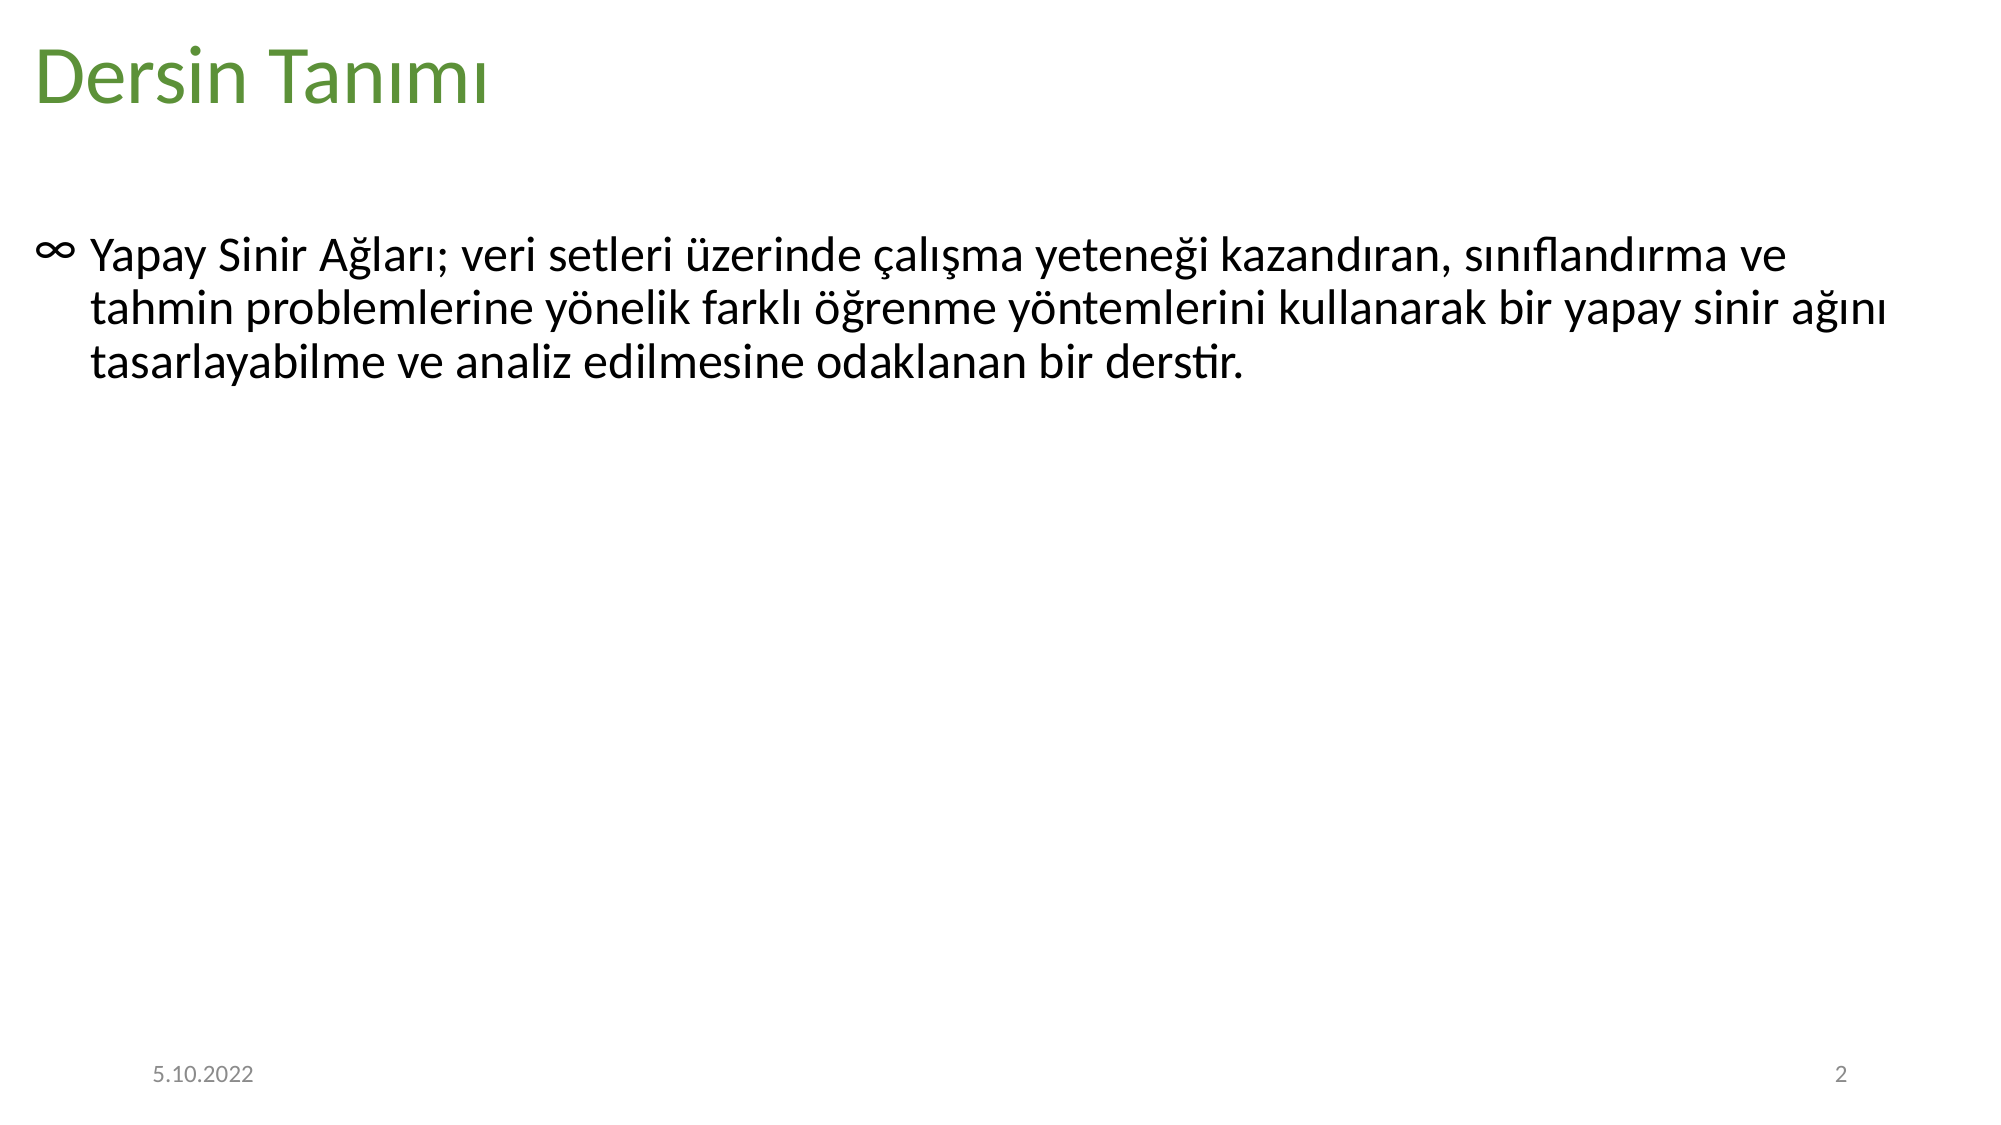

# Dersin Tanımı
Yapay Sinir Ağları; veri setleri üzerinde çalışma yeteneği kazandıran, sınıflandırma ve tahmin problemlerine yönelik farklı öğrenme yöntemlerini kullanarak bir yapay sinir ağını tasarlayabilme ve analiz edilmesine odaklanan bir derstir.

5.10.2022
2